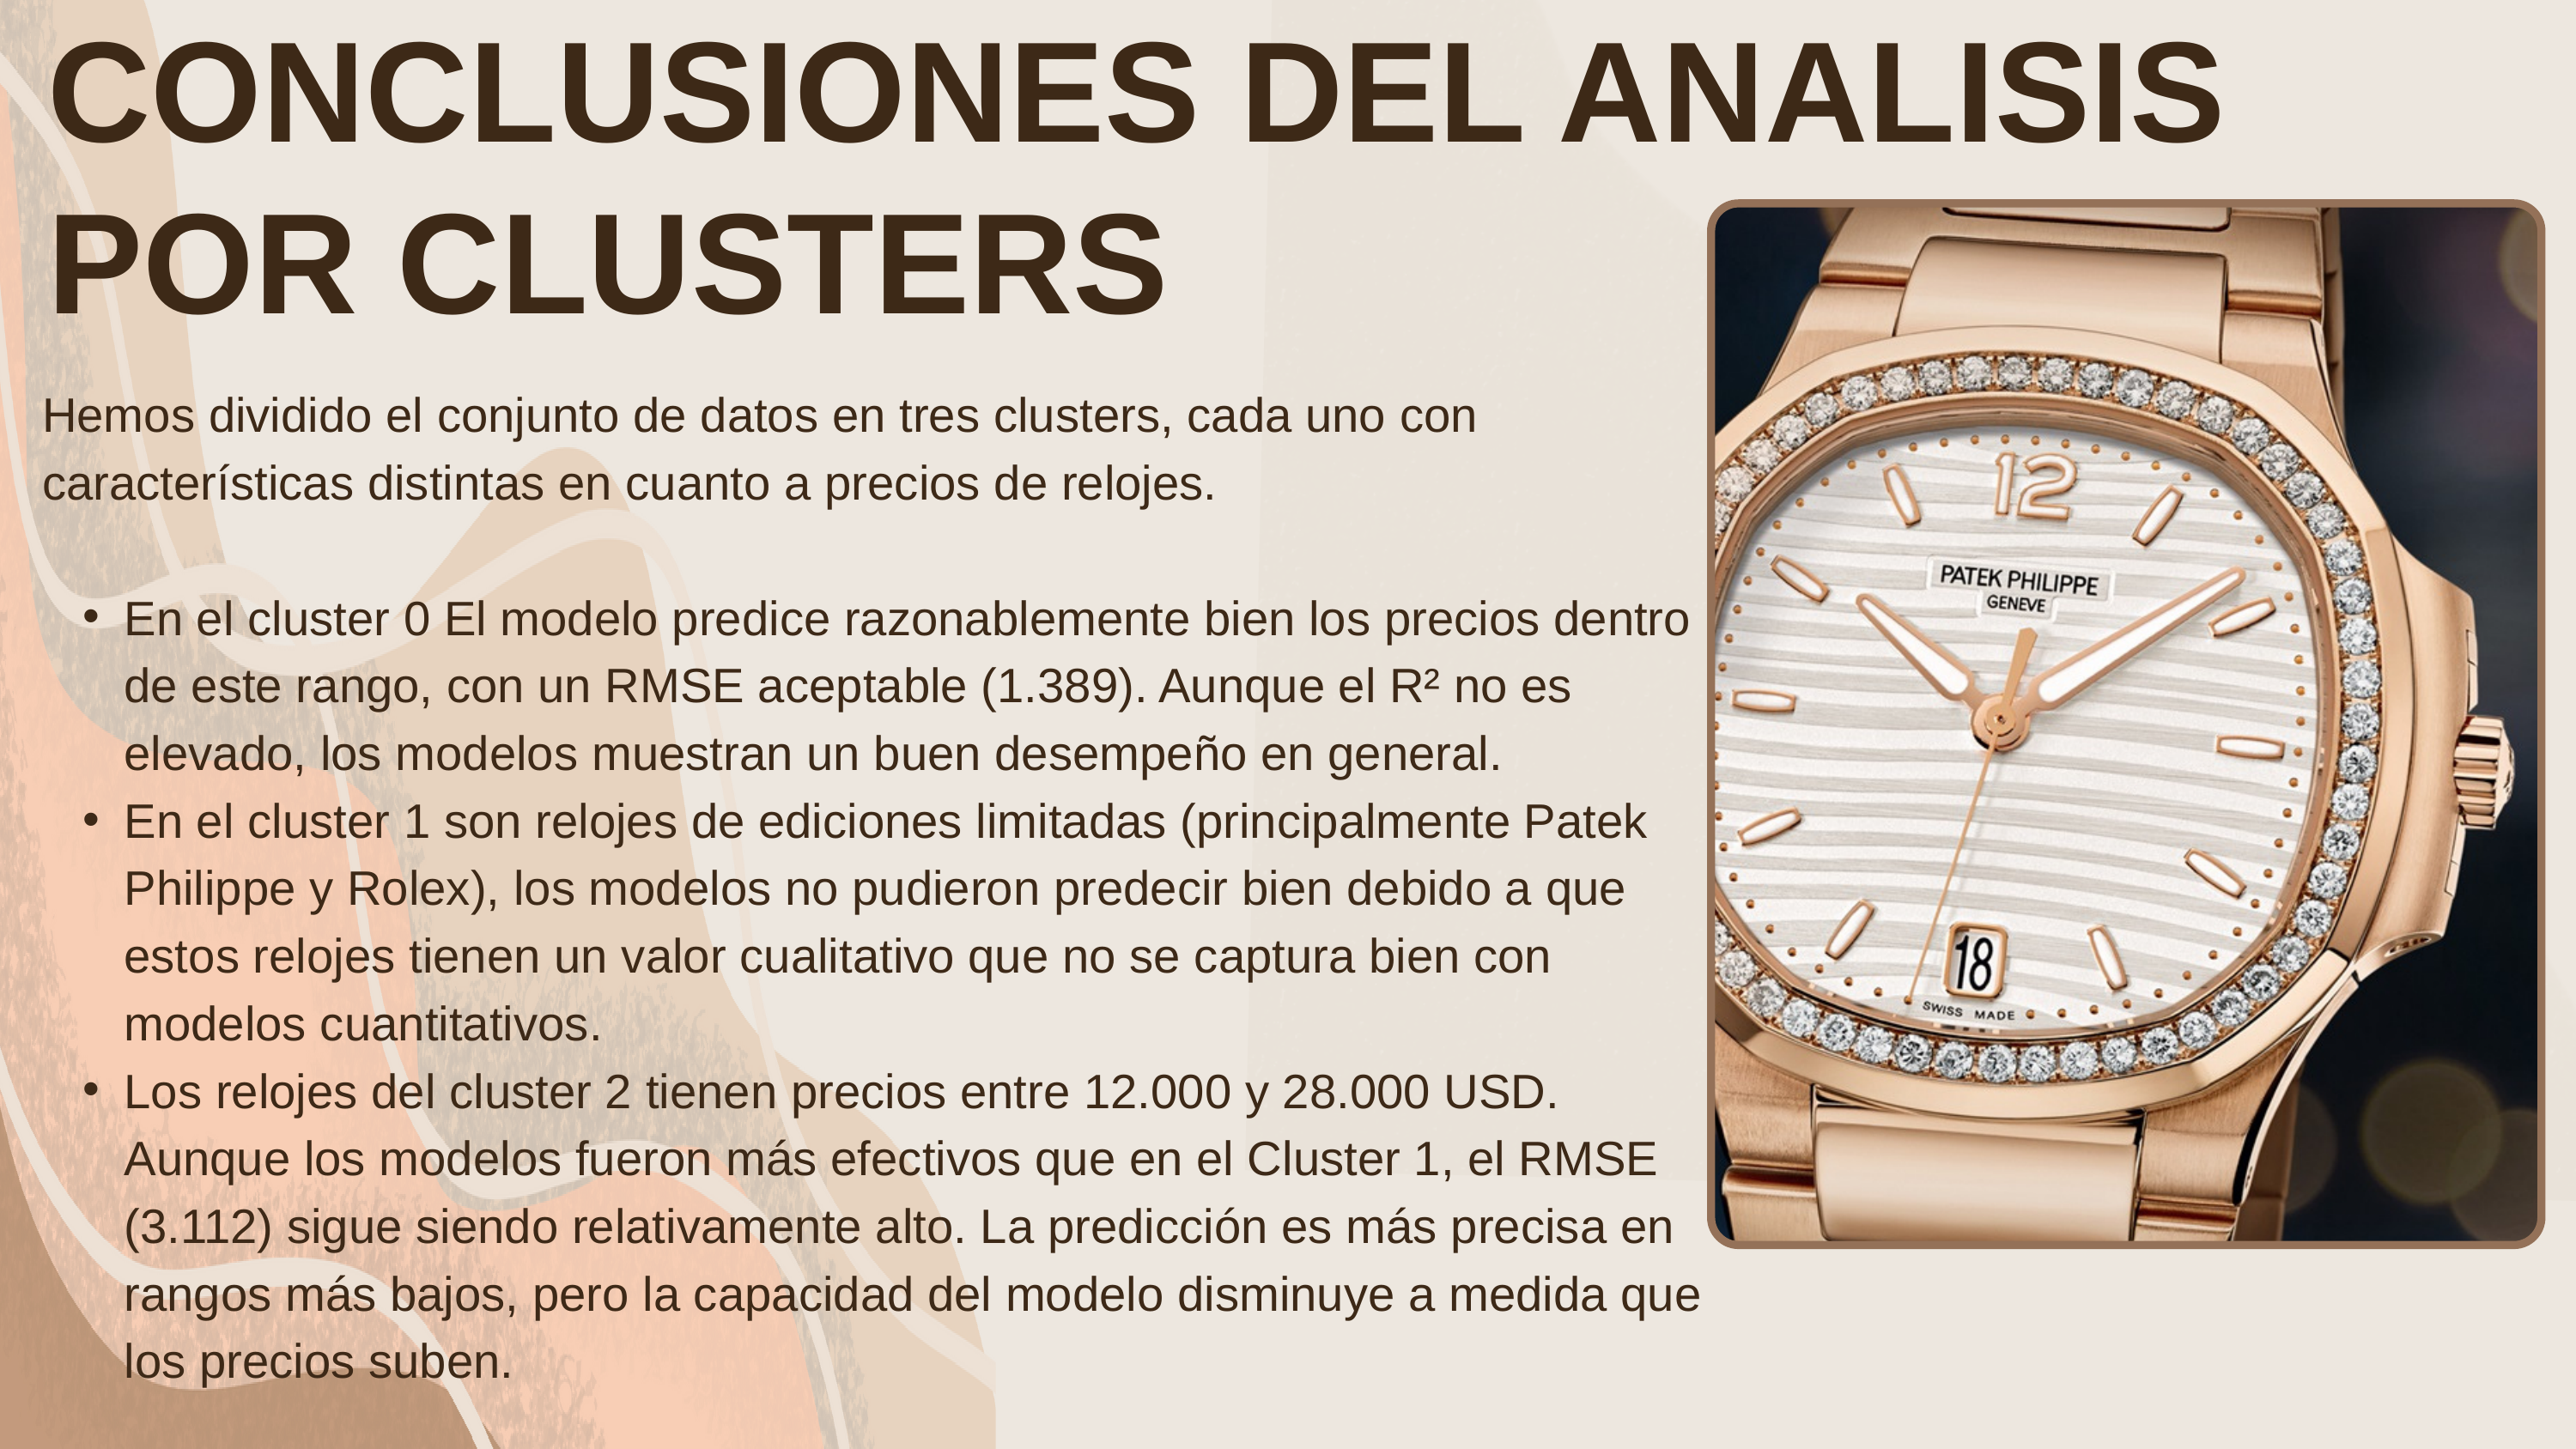

CONCLUSIONES DEL ANALISIS POR CLUSTERS

Hemos dividido el conjunto de datos en tres clusters, cada uno con características distintas en cuanto a precios de relojes.

En el cluster 0 El modelo predice razonablemente bien los precios dentro de este rango, con un RMSE aceptable (1.389). Aunque el R² no es elevado, los modelos muestran un buen desempeño en general.
En el cluster 1 son relojes de ediciones limitadas (principalmente Patek Philippe y Rolex), los modelos no pudieron predecir bien debido a que estos relojes tienen un valor cualitativo que no se captura bien con modelos cuantitativos.
Los relojes del cluster 2 tienen precios entre 12.000 y 28.000 USD. Aunque los modelos fueron más efectivos que en el Cluster 1, el RMSE (3.112) sigue siendo relativamente alto. La predicción es más precisa en rangos más bajos, pero la capacidad del modelo disminuye a medida que los precios suben.